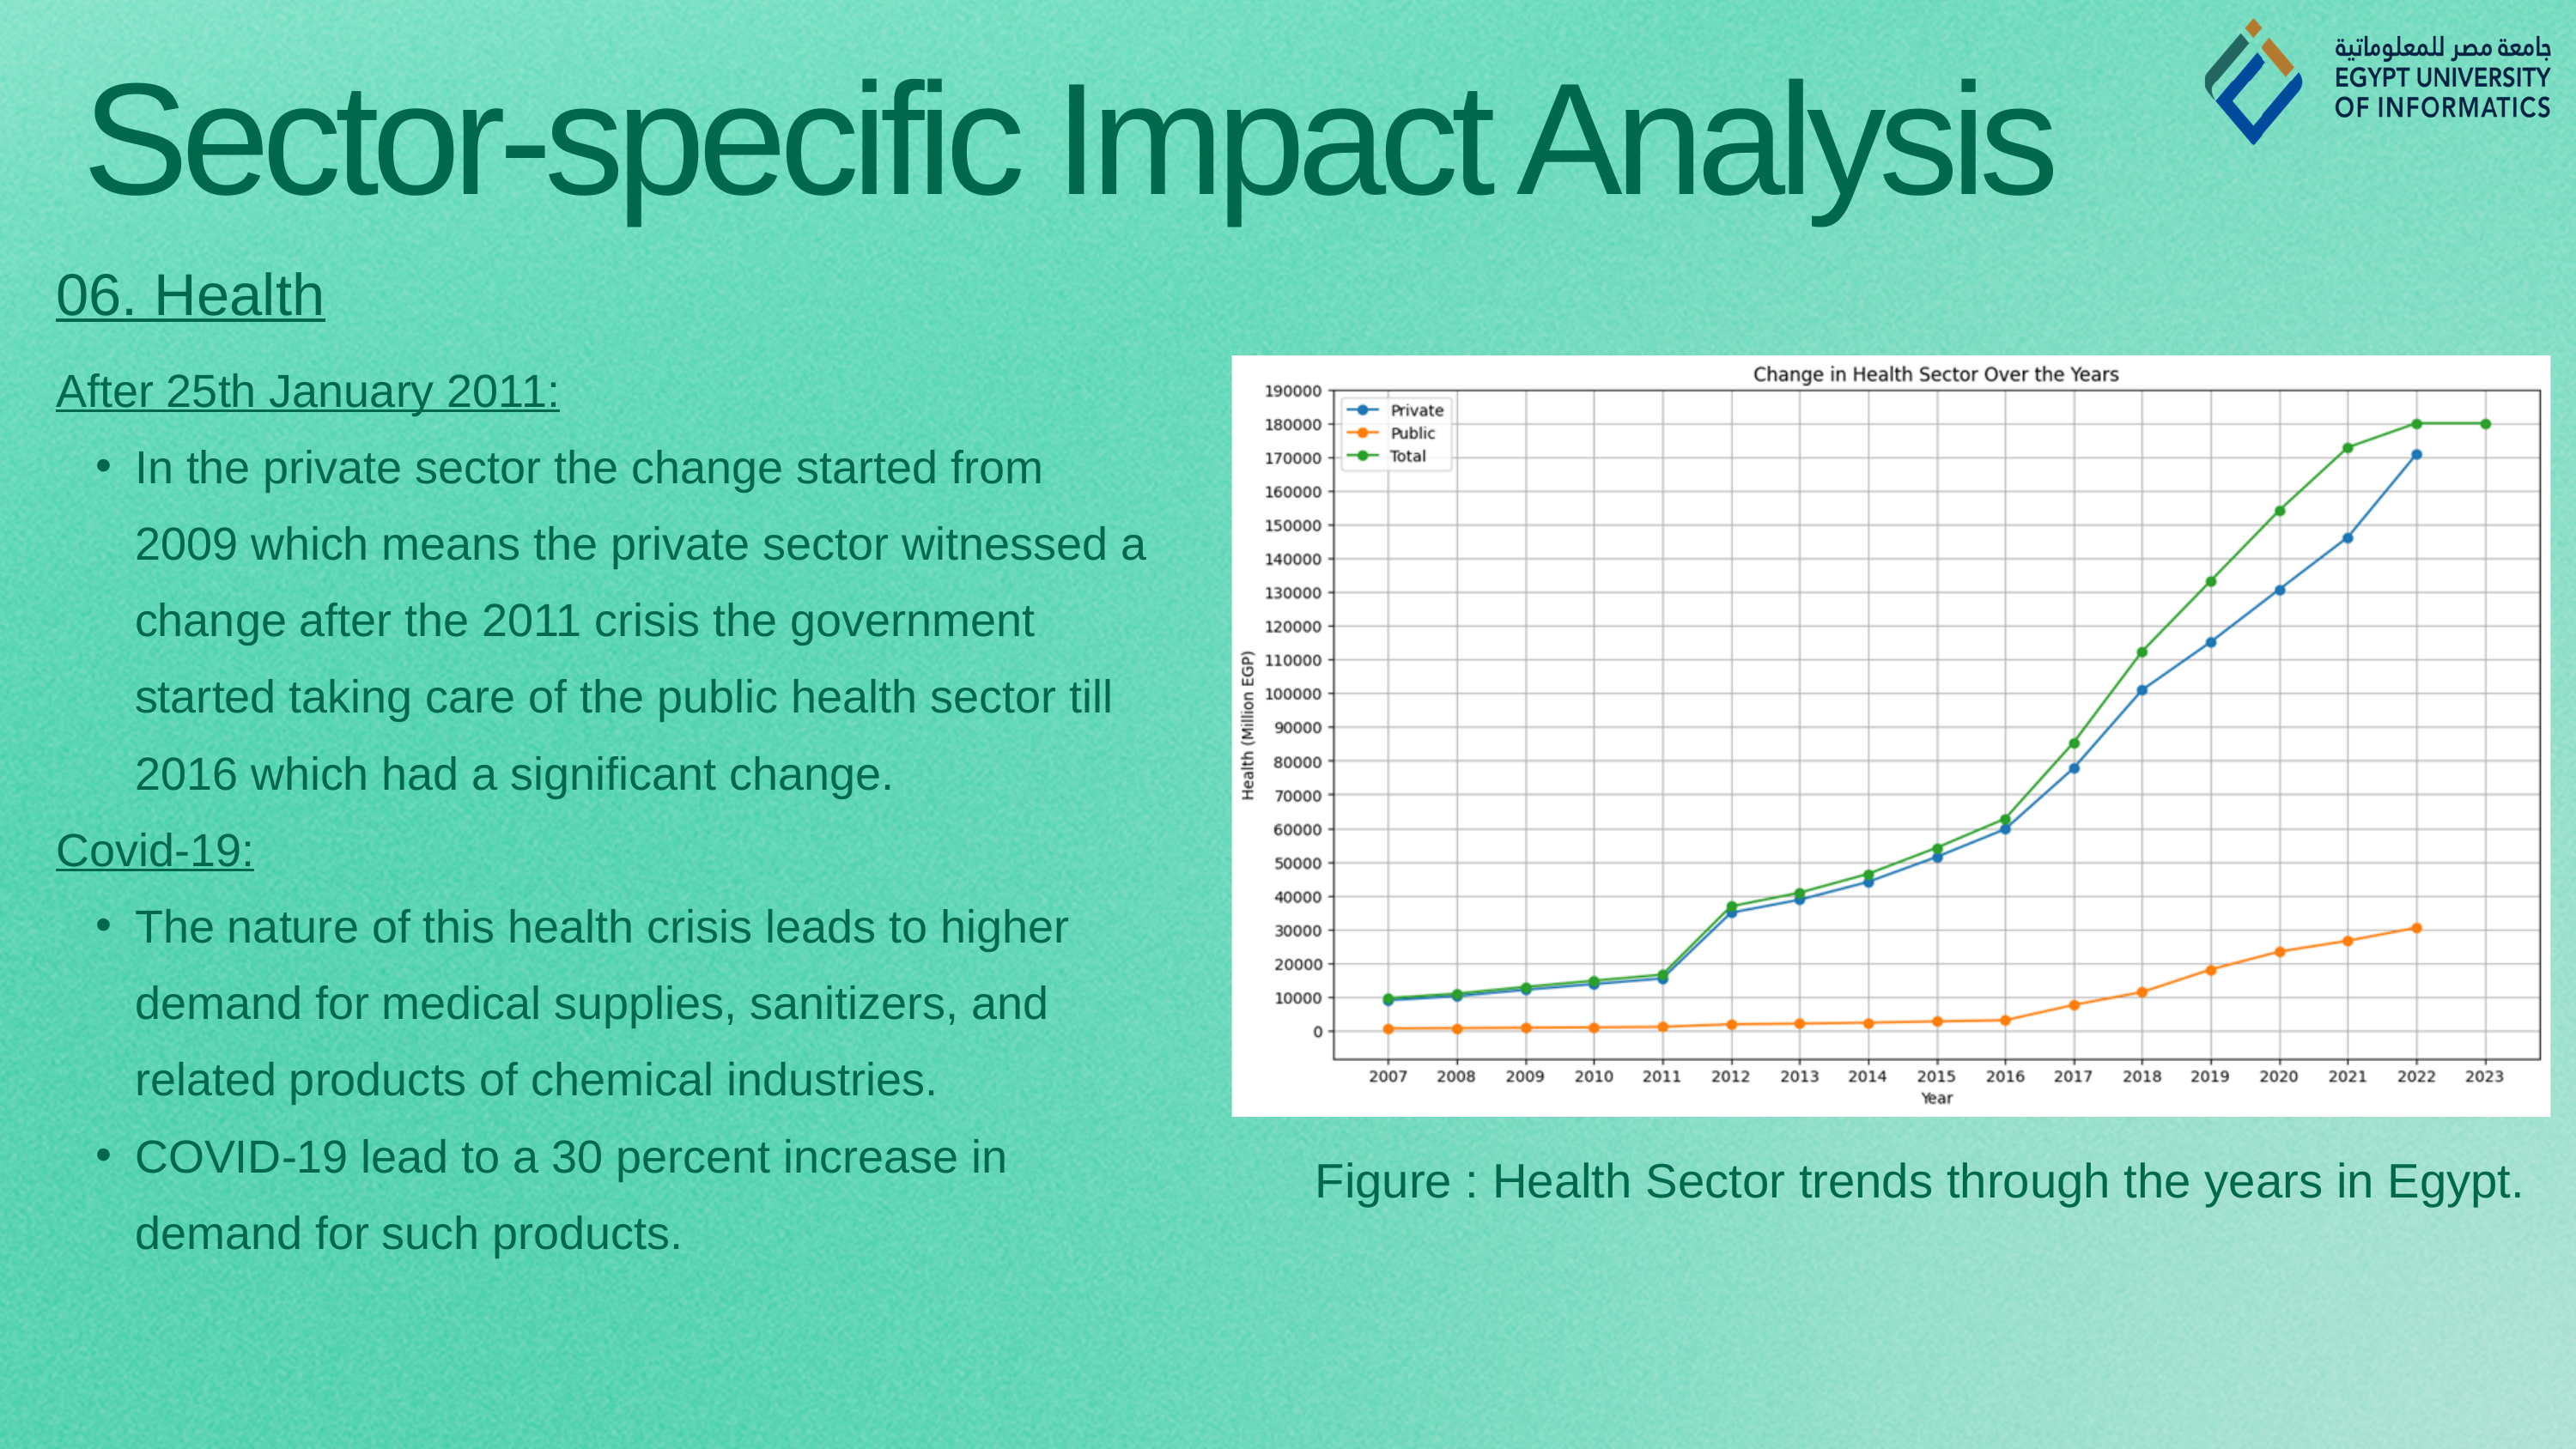

Sector-specific Impact Analysis
06. Health

After 25th January 2011:
In the private sector the change started from 2009 which means the private sector witnessed a change after the 2011 crisis the government started taking care of the public health sector till 2016 which had a significant change.
Covid-19:
The nature of this health crisis leads to higher demand for medical supplies, sanitizers, and related products of chemical industries.
COVID-19 lead to a 30 percent increase in demand for such products.

                   Figure : Health Sector trends through the years in Egypt.